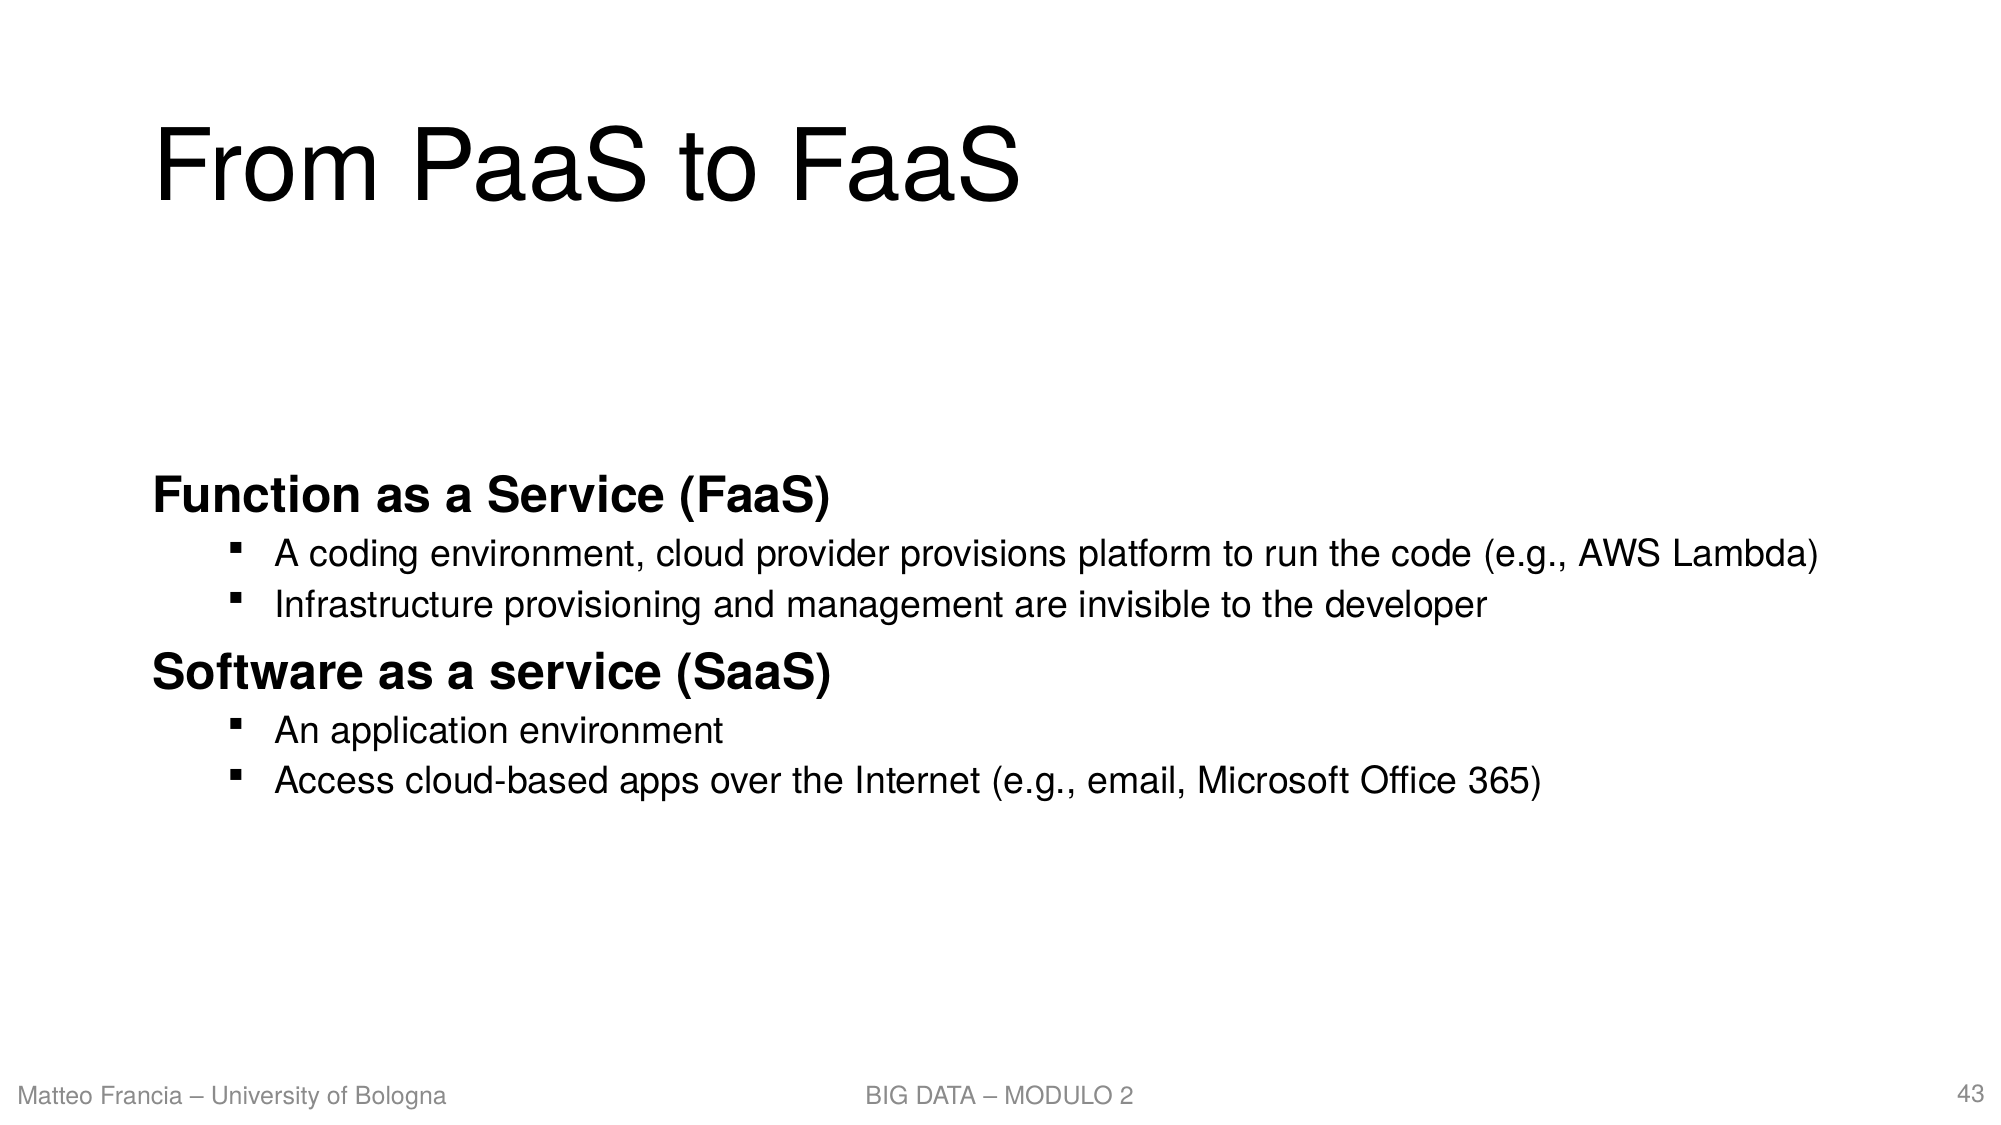

# From PaaS to FaaS
Function as a Service (FaaS)
A coding environment, cloud provider provisions platform to run the code (e.g., AWS Lambda)
Infrastructure provisioning and management are invisible to the developer
Software as a service (SaaS)
An application environment
Access cloud-based apps over the Internet (e.g., email, Microsoft Office 365)
43
Matteo Francia – University of Bologna